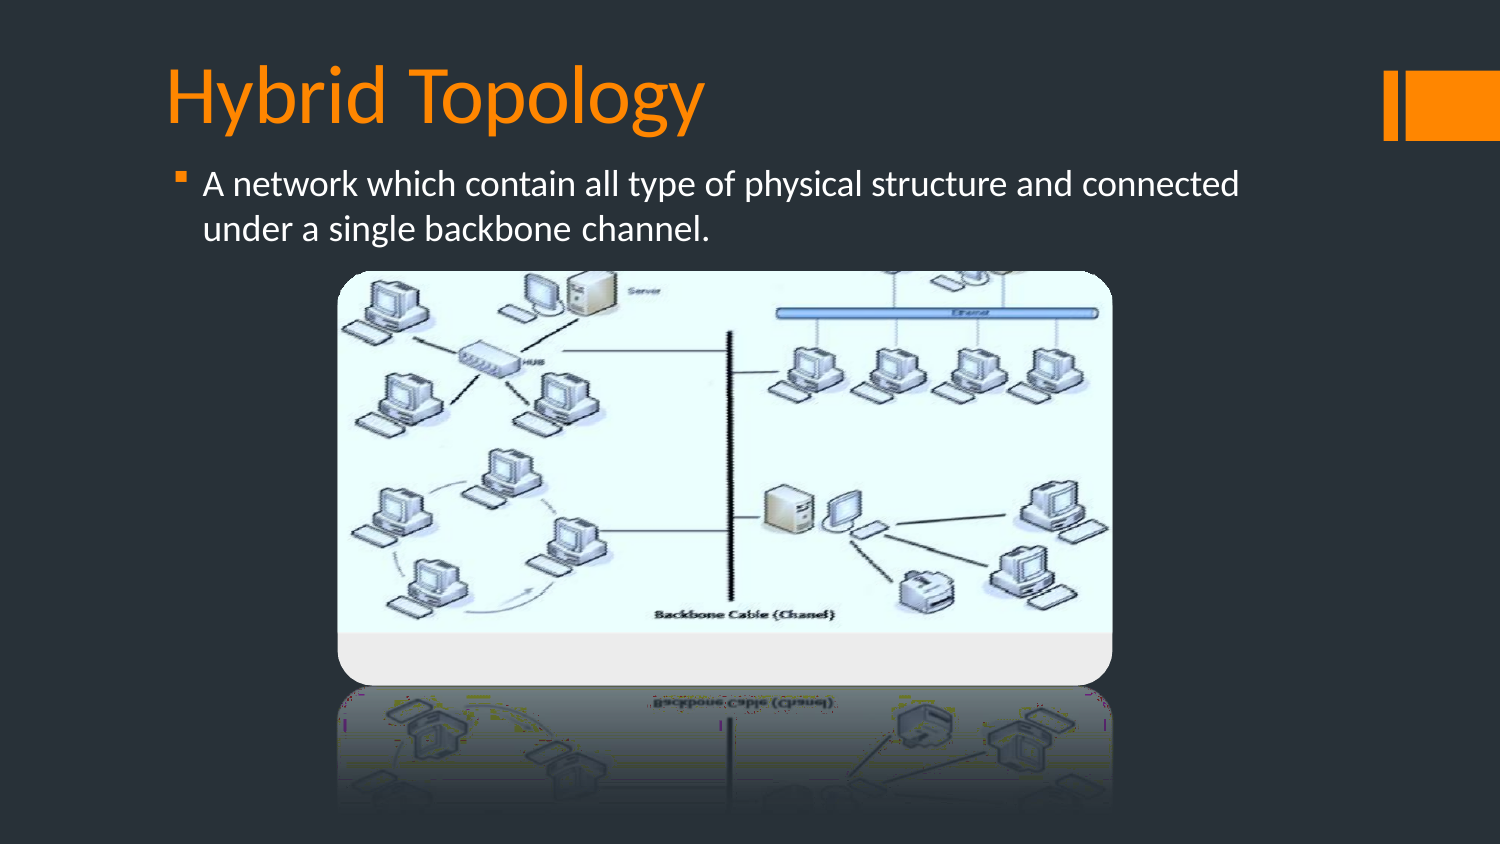

# Hybrid Topology
A network which contain all type of physical structure and connected  under a single backbone channel.